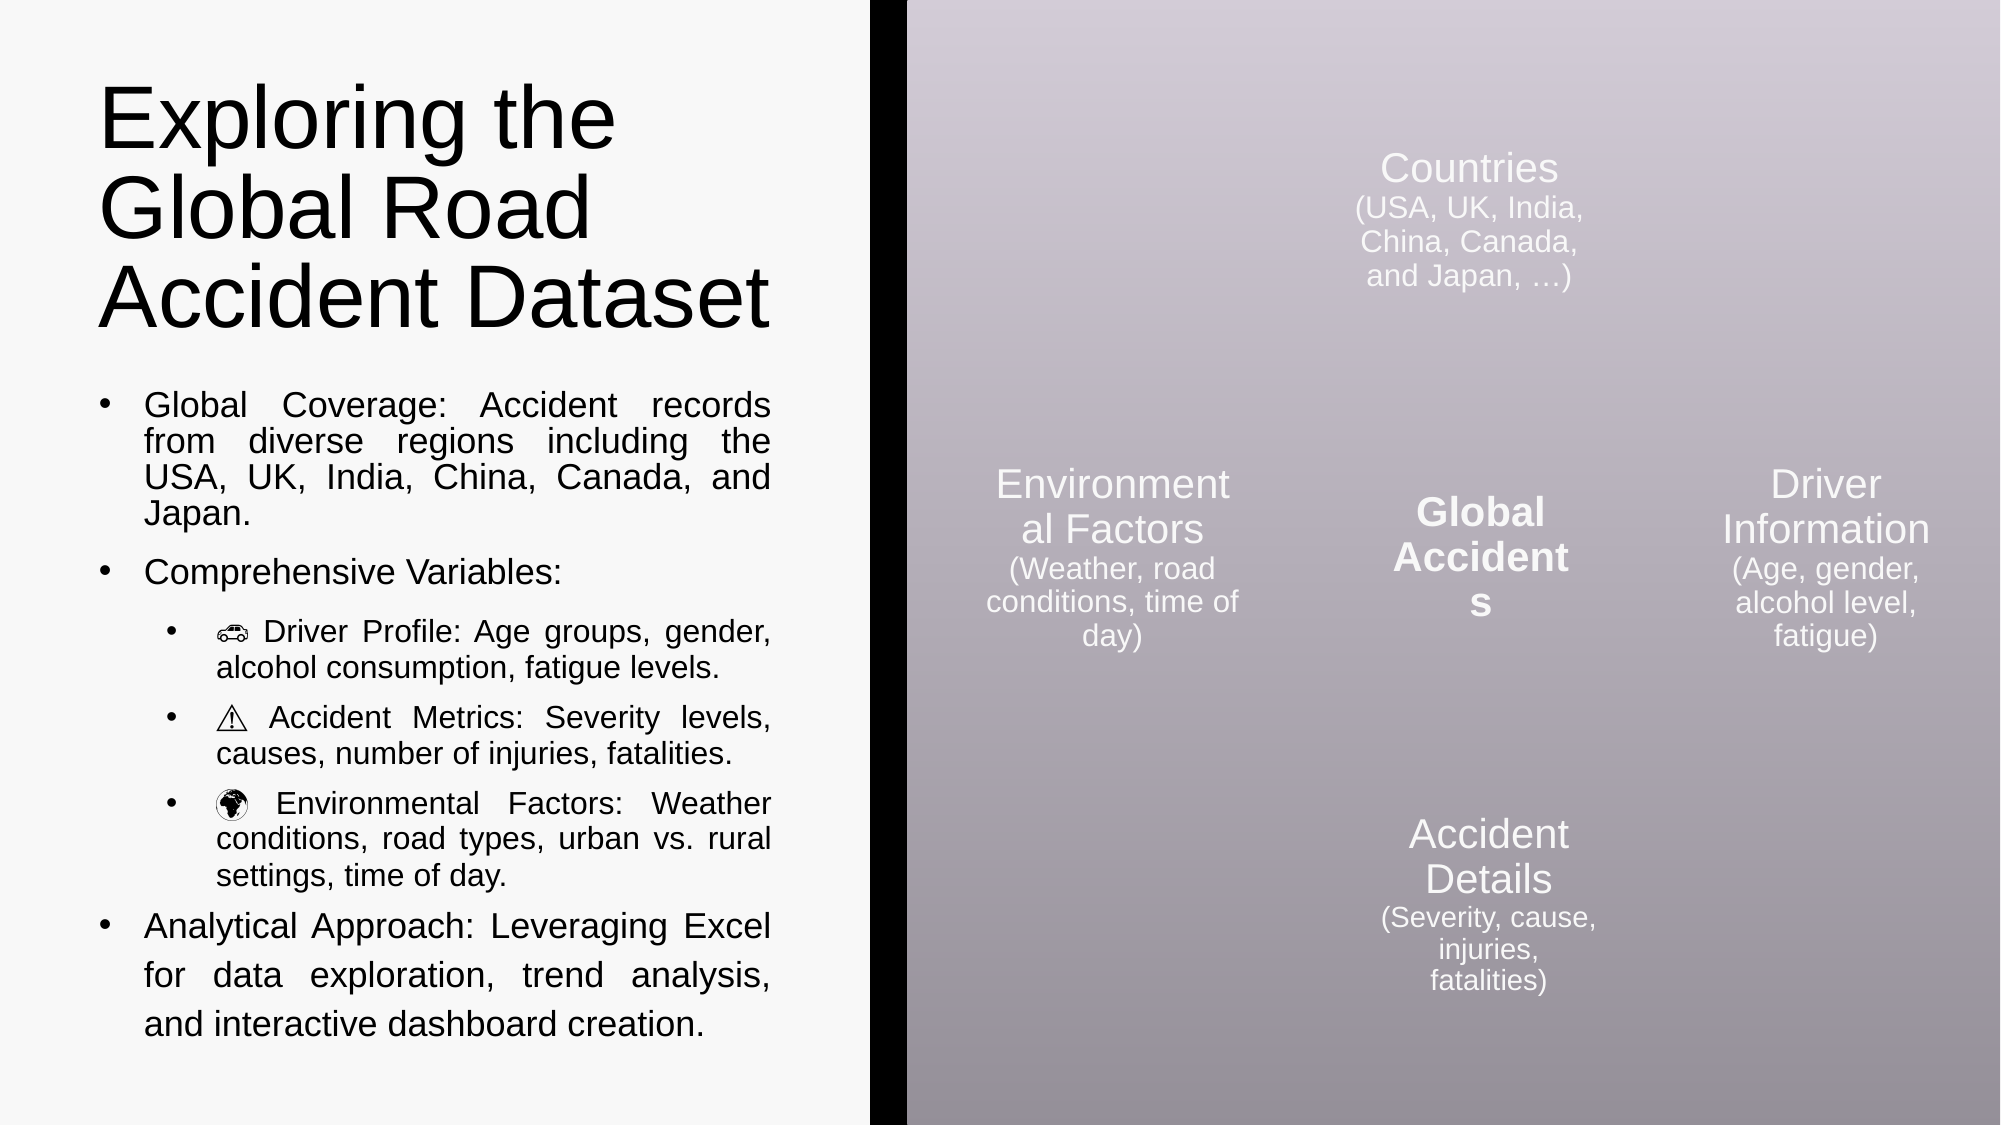

# Exploring the Global Road Accident Dataset
Global Accidents

Countries
(USA, UK, India, China, Canada, and Japan, …)

Driver Information
(Age, gender, alcohol level, fatigue)

Accident Details
(Severity, cause, injuries, fatalities)

Environmental Factors
(Weather, road conditions, time of day)
Global Coverage: Accident records from diverse regions including the USA, UK, India, China, Canada, and Japan.
Comprehensive Variables:
🚗 Driver Profile: Age groups, gender, alcohol consumption, fatigue levels.
⚠️ Accident Metrics: Severity levels, causes, number of injuries, fatalities.
🌍 Environmental Factors: Weather conditions, road types, urban vs. rural settings, time of day.
Analytical Approach: Leveraging Excel for data exploration, trend analysis, and interactive dashboard creation.